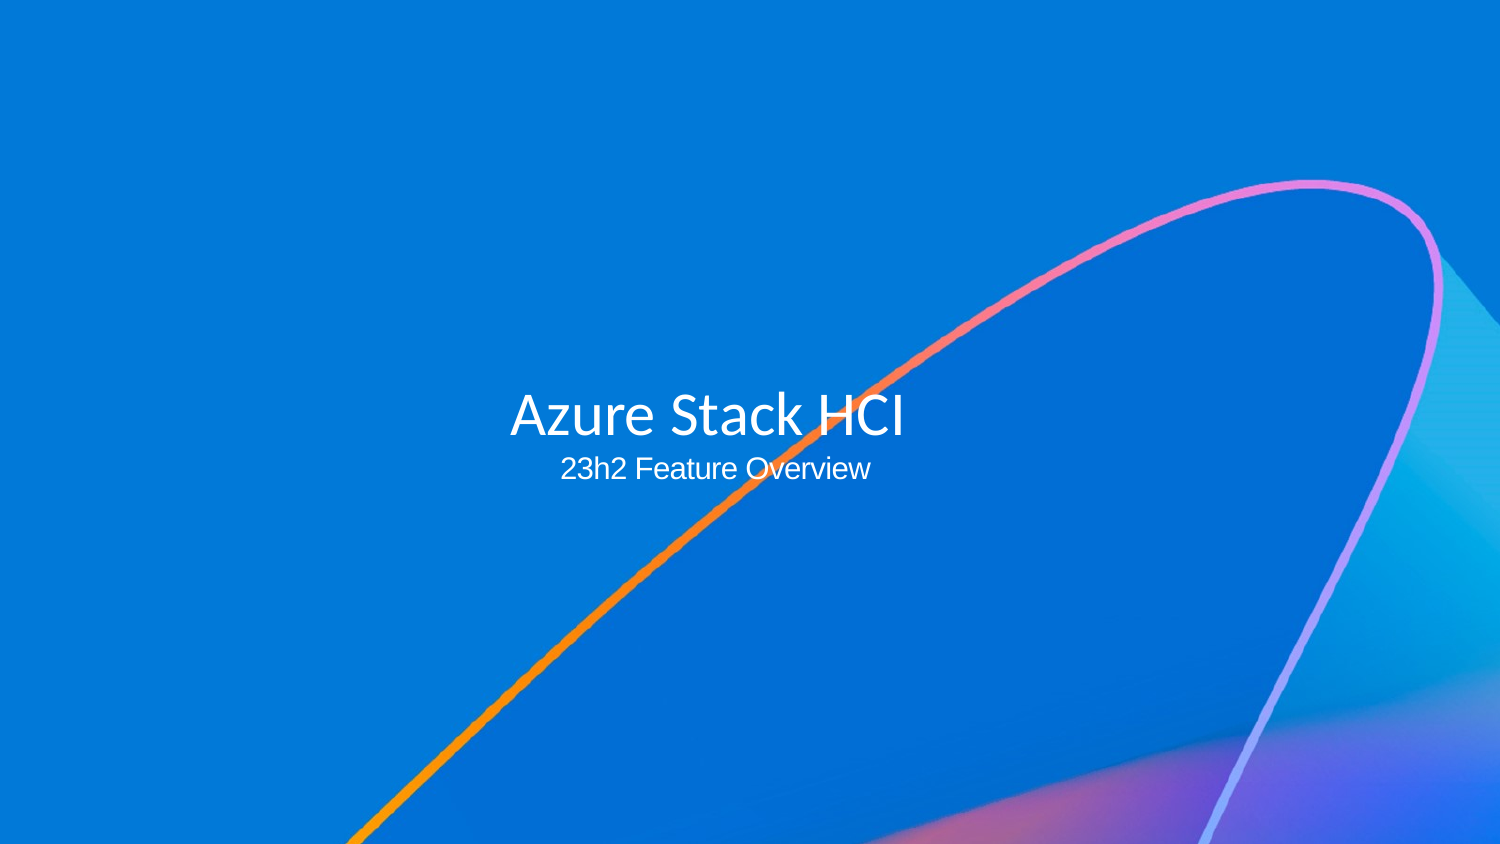

# Azure Stack HCI 23h2 Feature Overview